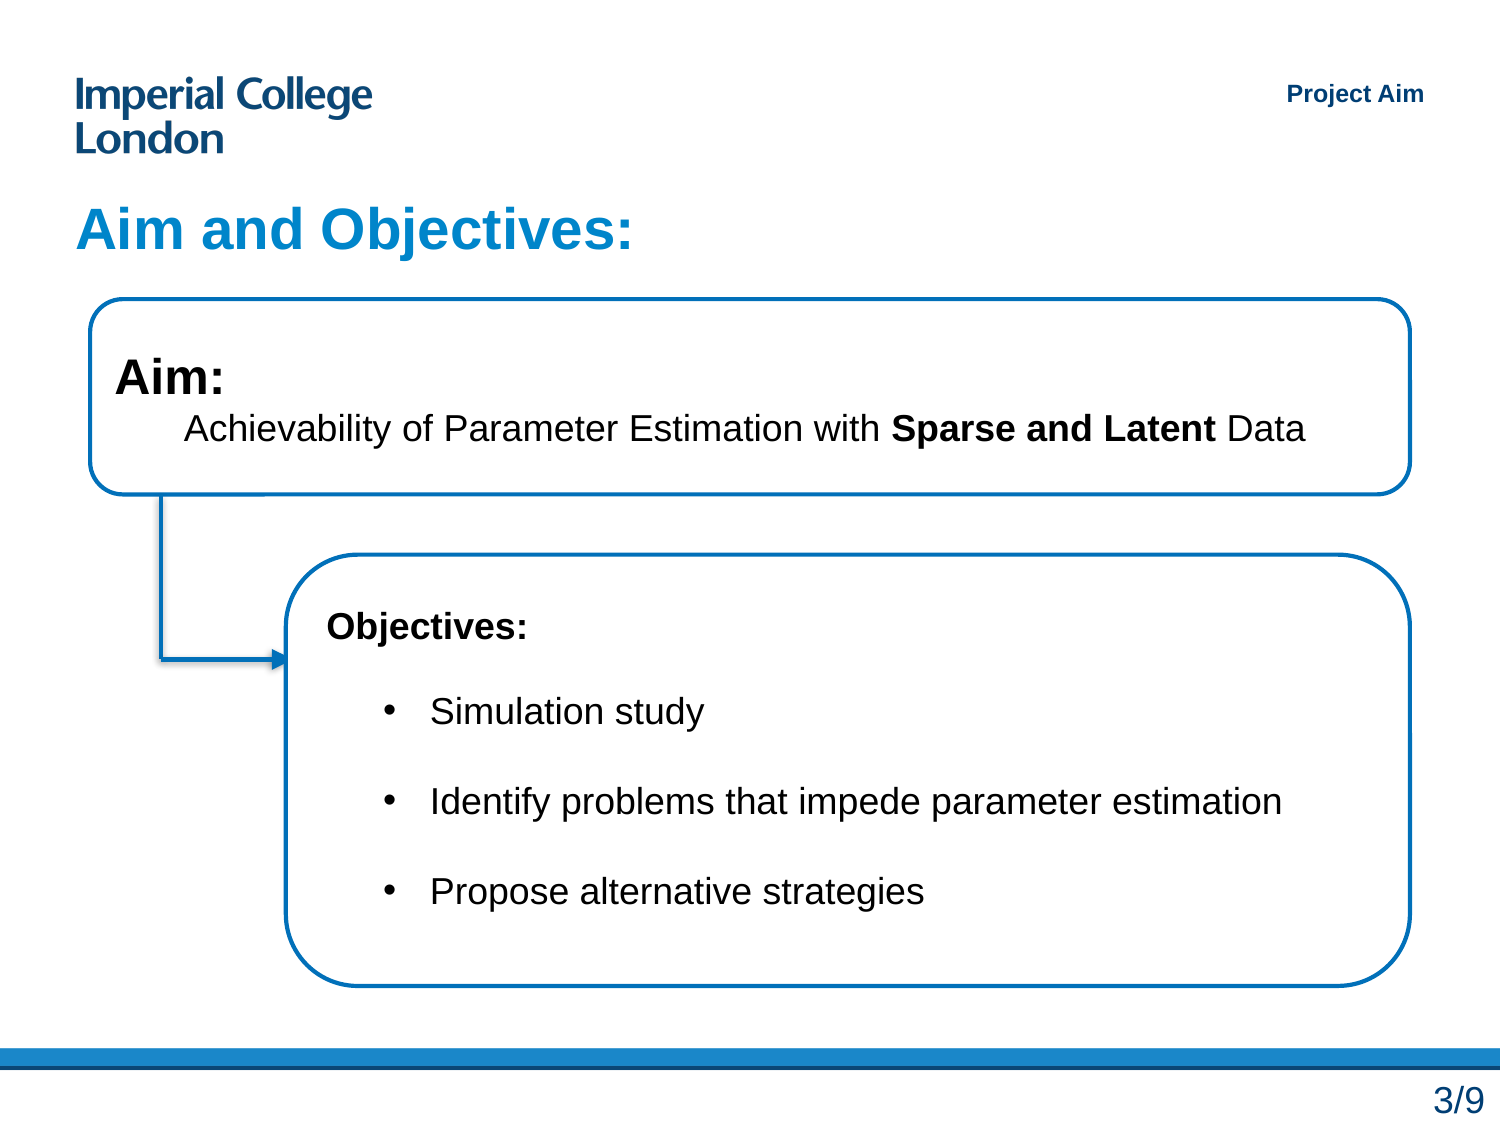

Project Aim

# Aim and Objectives:
Aim:
Achievability of Parameter Estimation with Sparse and Latent Data

Objectives:

Simulation study

Identify problems that impede parameter estimation

Propose alternative strategies

3/9